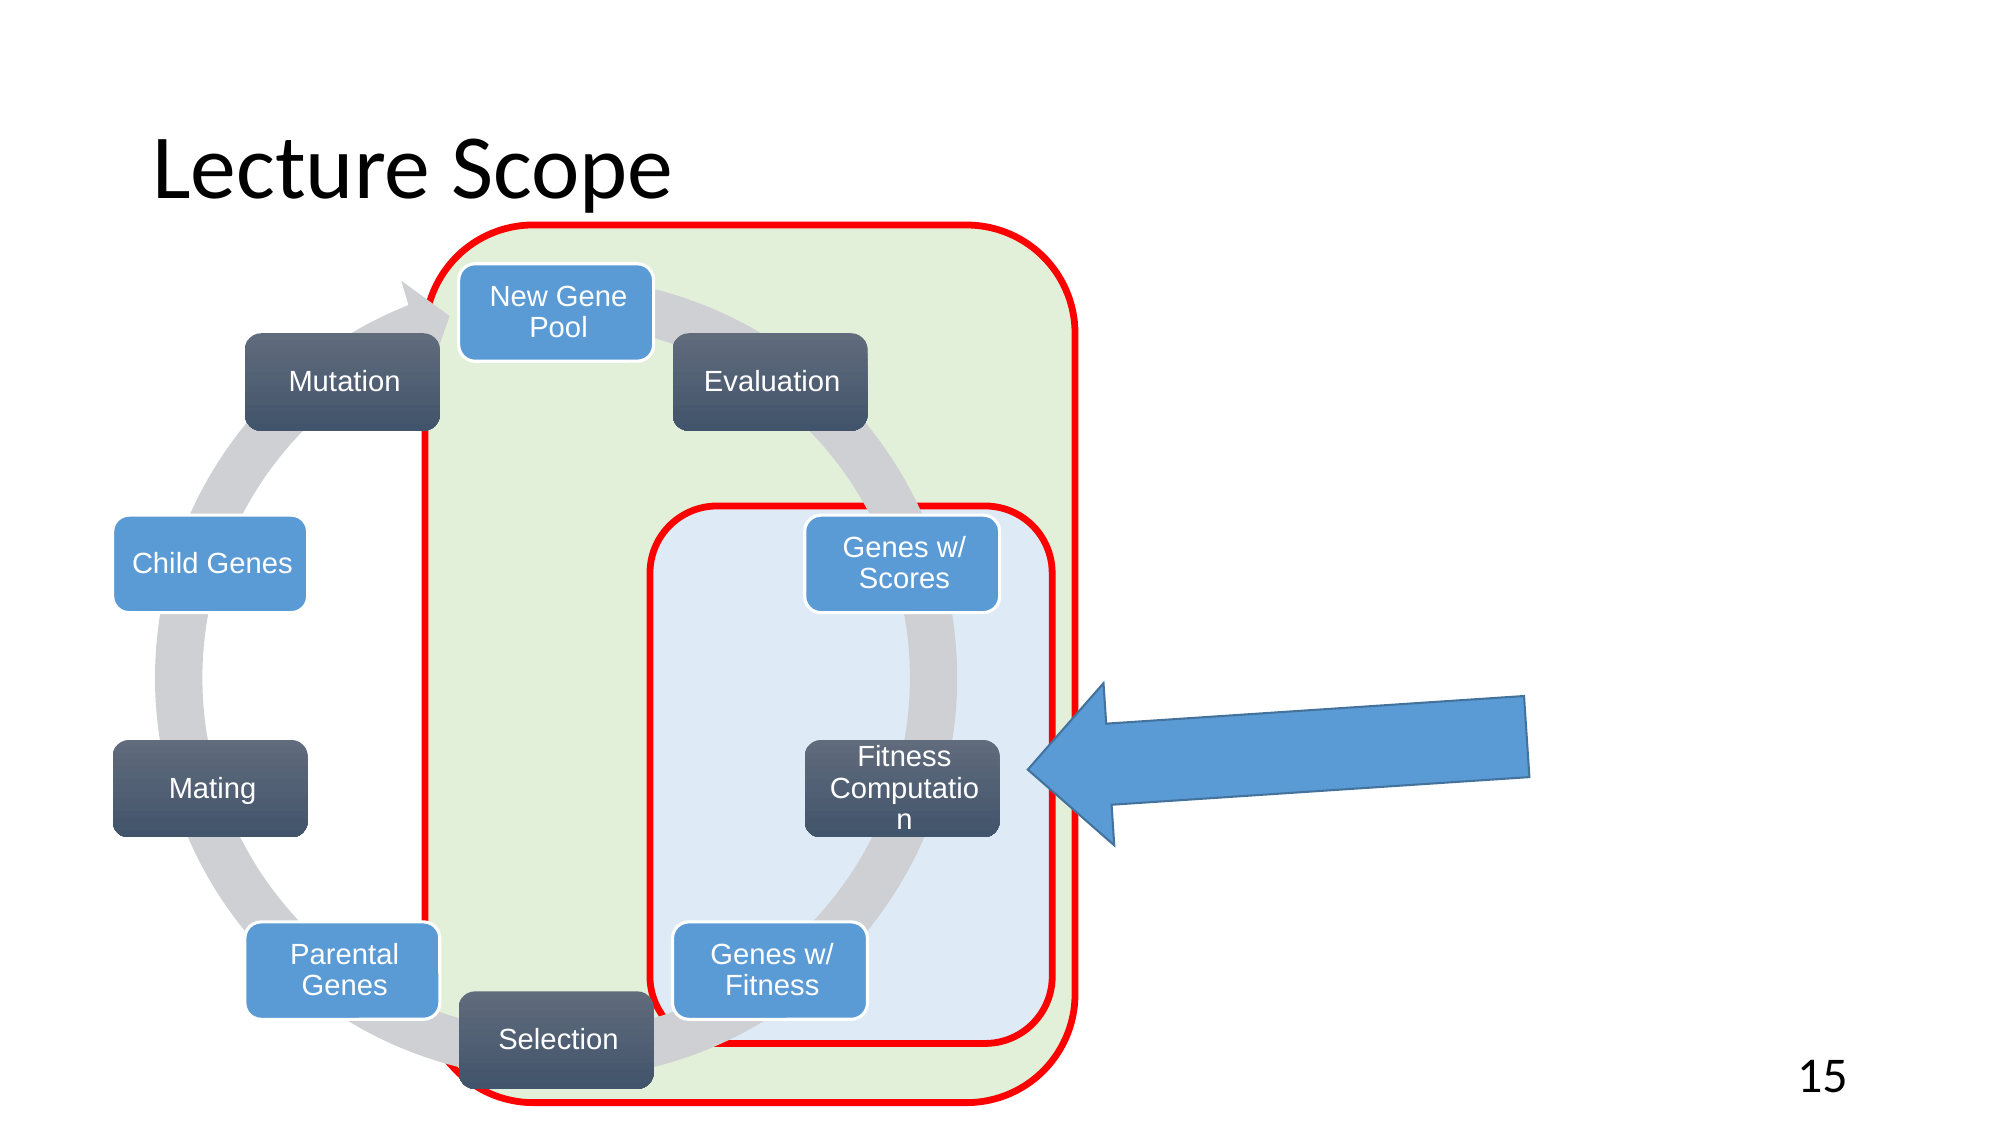

# Lecture Scope

New Gene Pool
Evaluation
Genes w/ Scores
Fitness Computation
Genes w/ Fitness
Selection
Parental Genes
Mating
Child Genes
Mutation

15